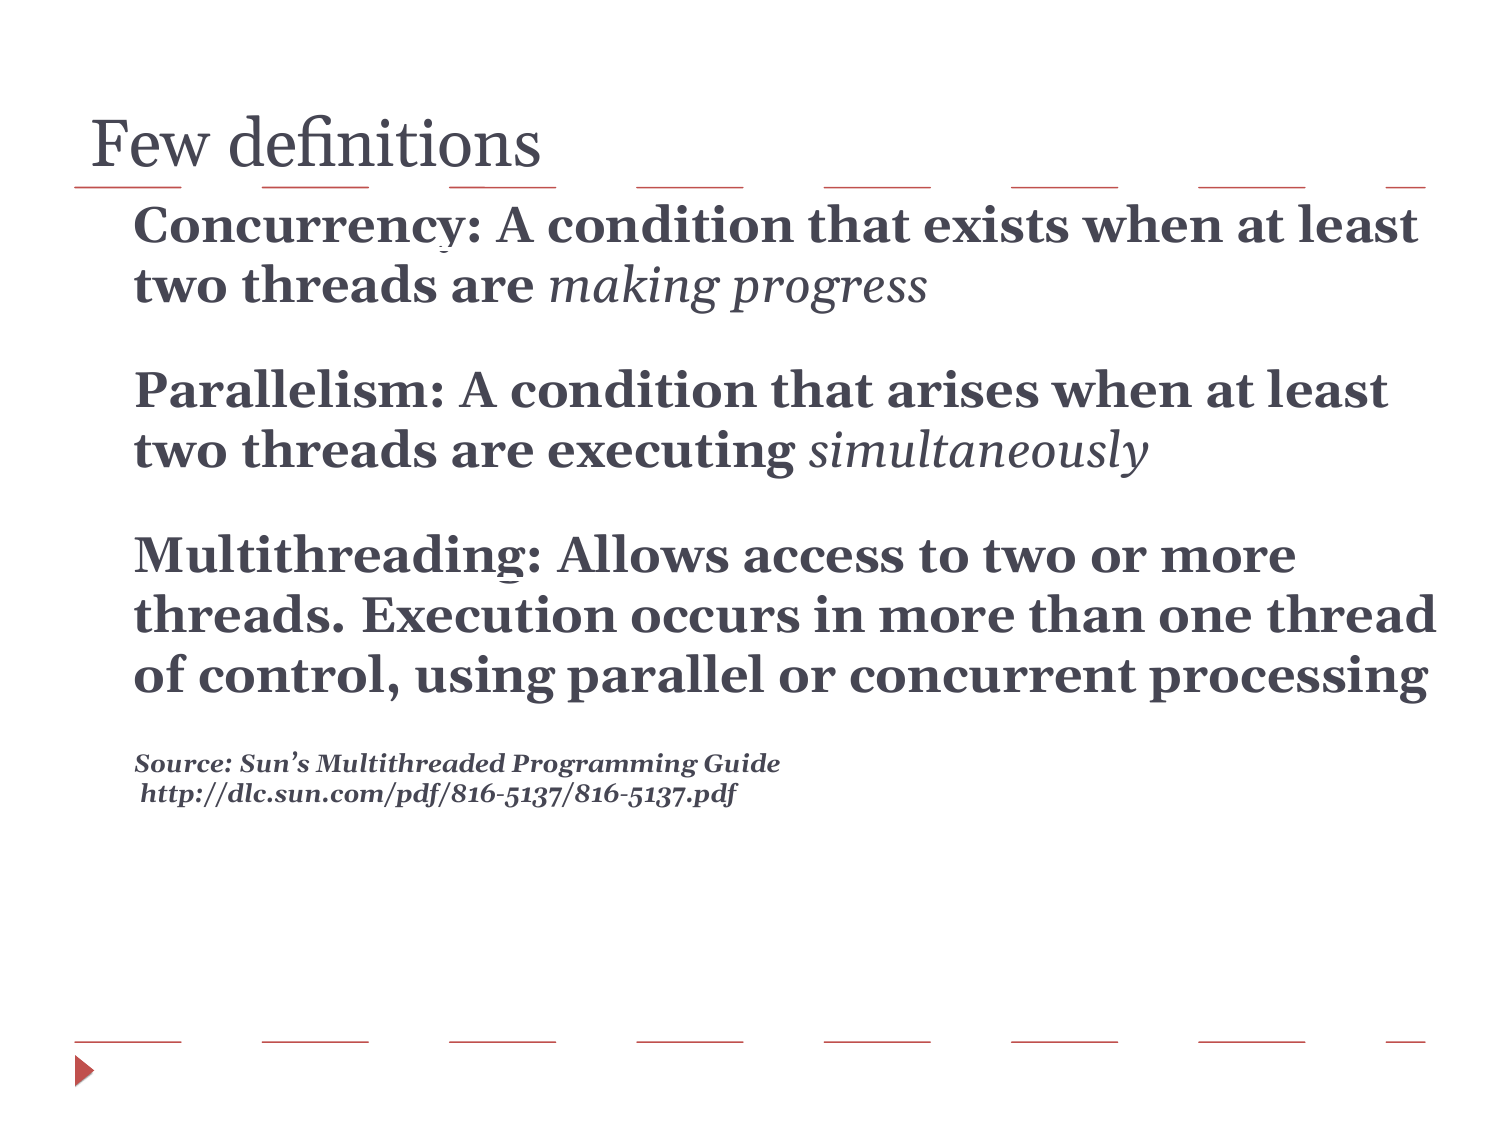

Few definitions

Concurrency: A condition that exists when at least two threads are making progress

Parallelism: A condition that arises when at least two threads are executing simultaneously

Multithreading: Allows access to two or more threads. Execution occurs in more than one thread of control, using parallel or concurrent processing

Source: Sun’s Multithreaded Programming Guide
 http://dlc.sun.com/pdf/816-5137/816-5137.pdf